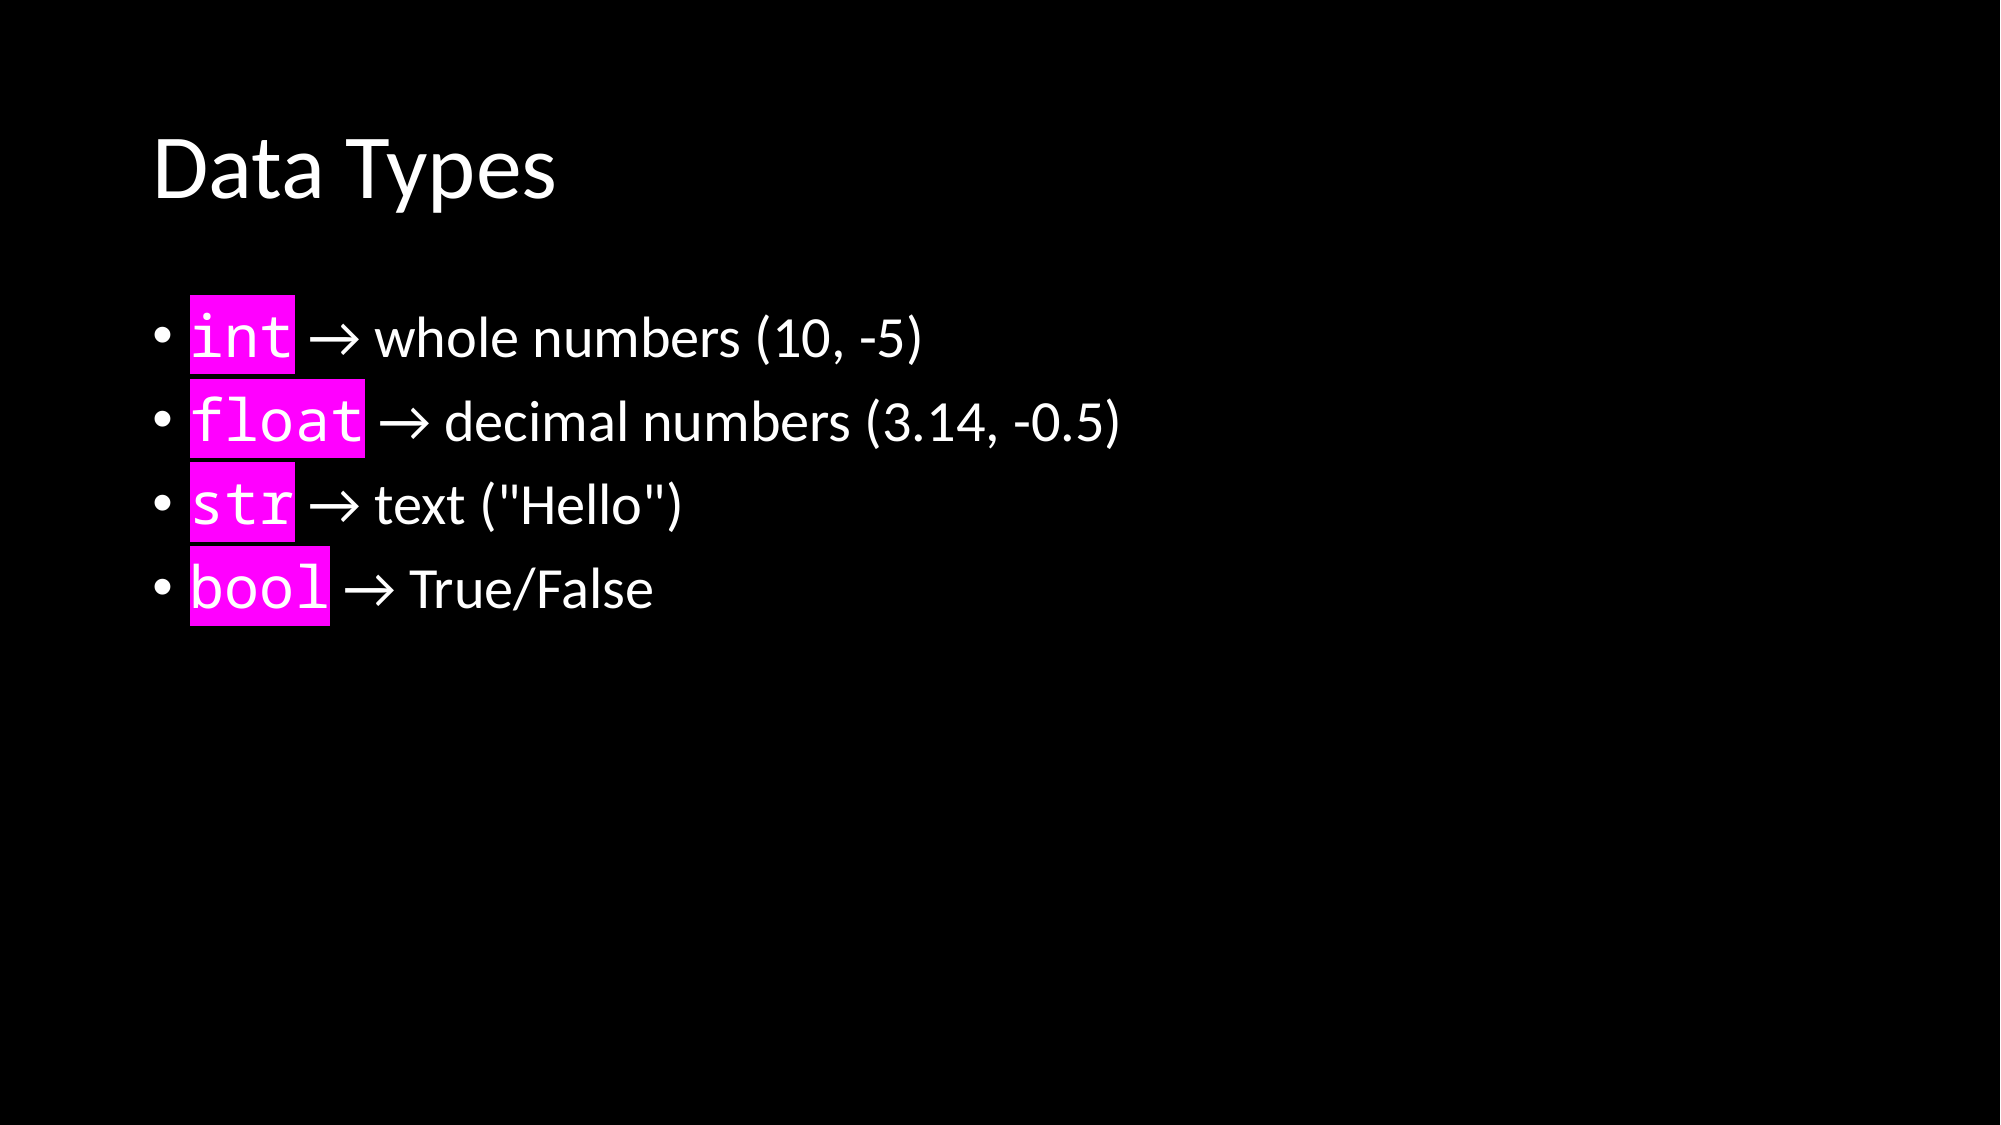

# Data Types
int → whole numbers (10, -5)
float → decimal numbers (3.14, -0.5)
str → text ("Hello")
bool → True/False